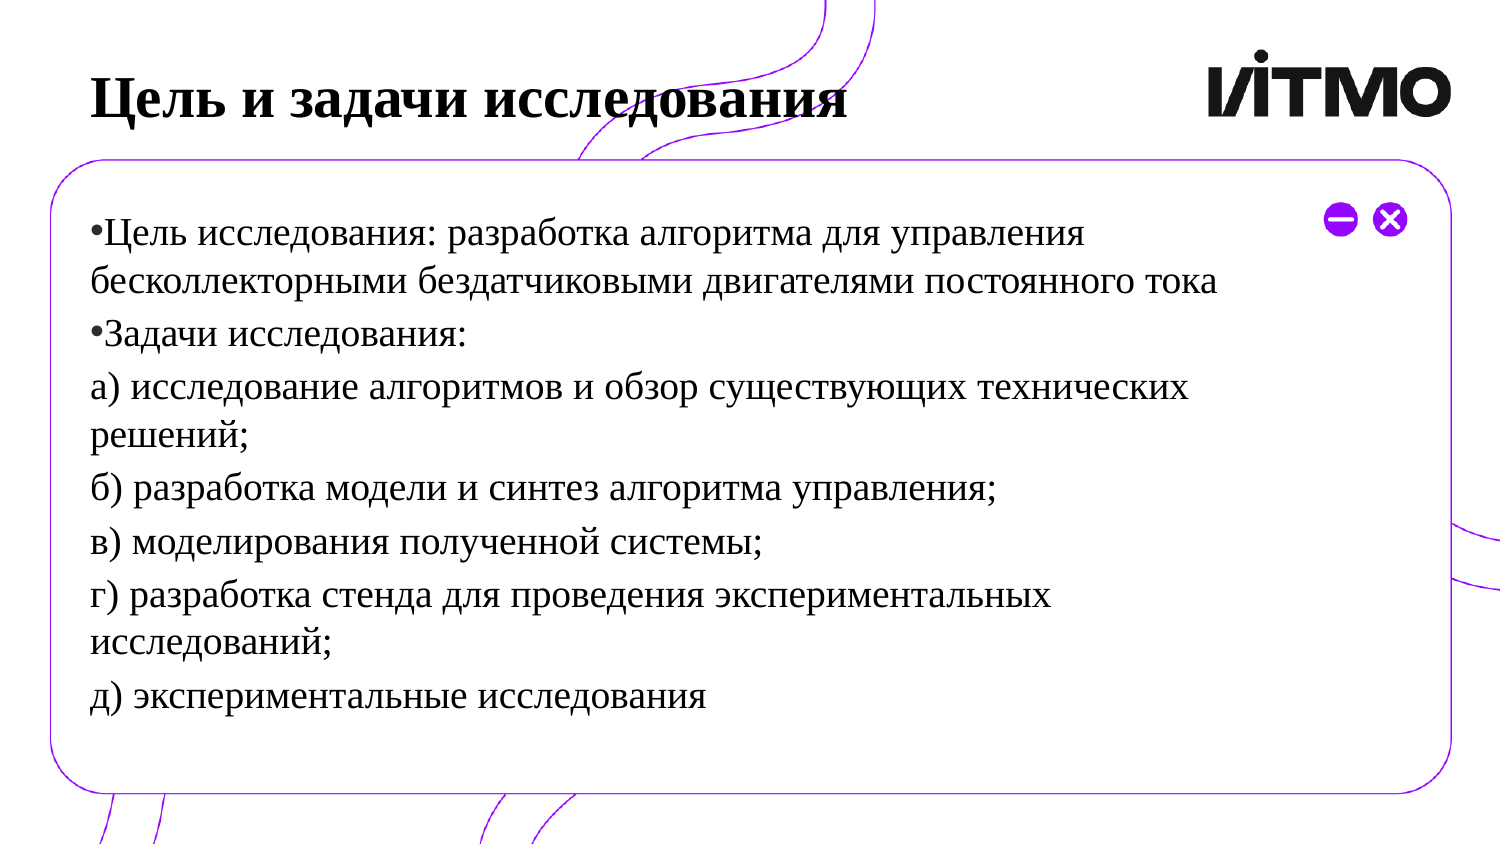

# Цель и задачи исследования
Цель исследования: разработка алгоритма для управления бесколлекторными бездатчиковыми двигателями постоянного тока
Задачи исследования:
а) исследование алгоритмов и обзор существующих технических решений;
б) разработка модели и синтез алгоритма управления;
в) моделирования полученной системы;
г) разработка стенда для проведения экспериментальных исследований;
д) экспериментальные исследования